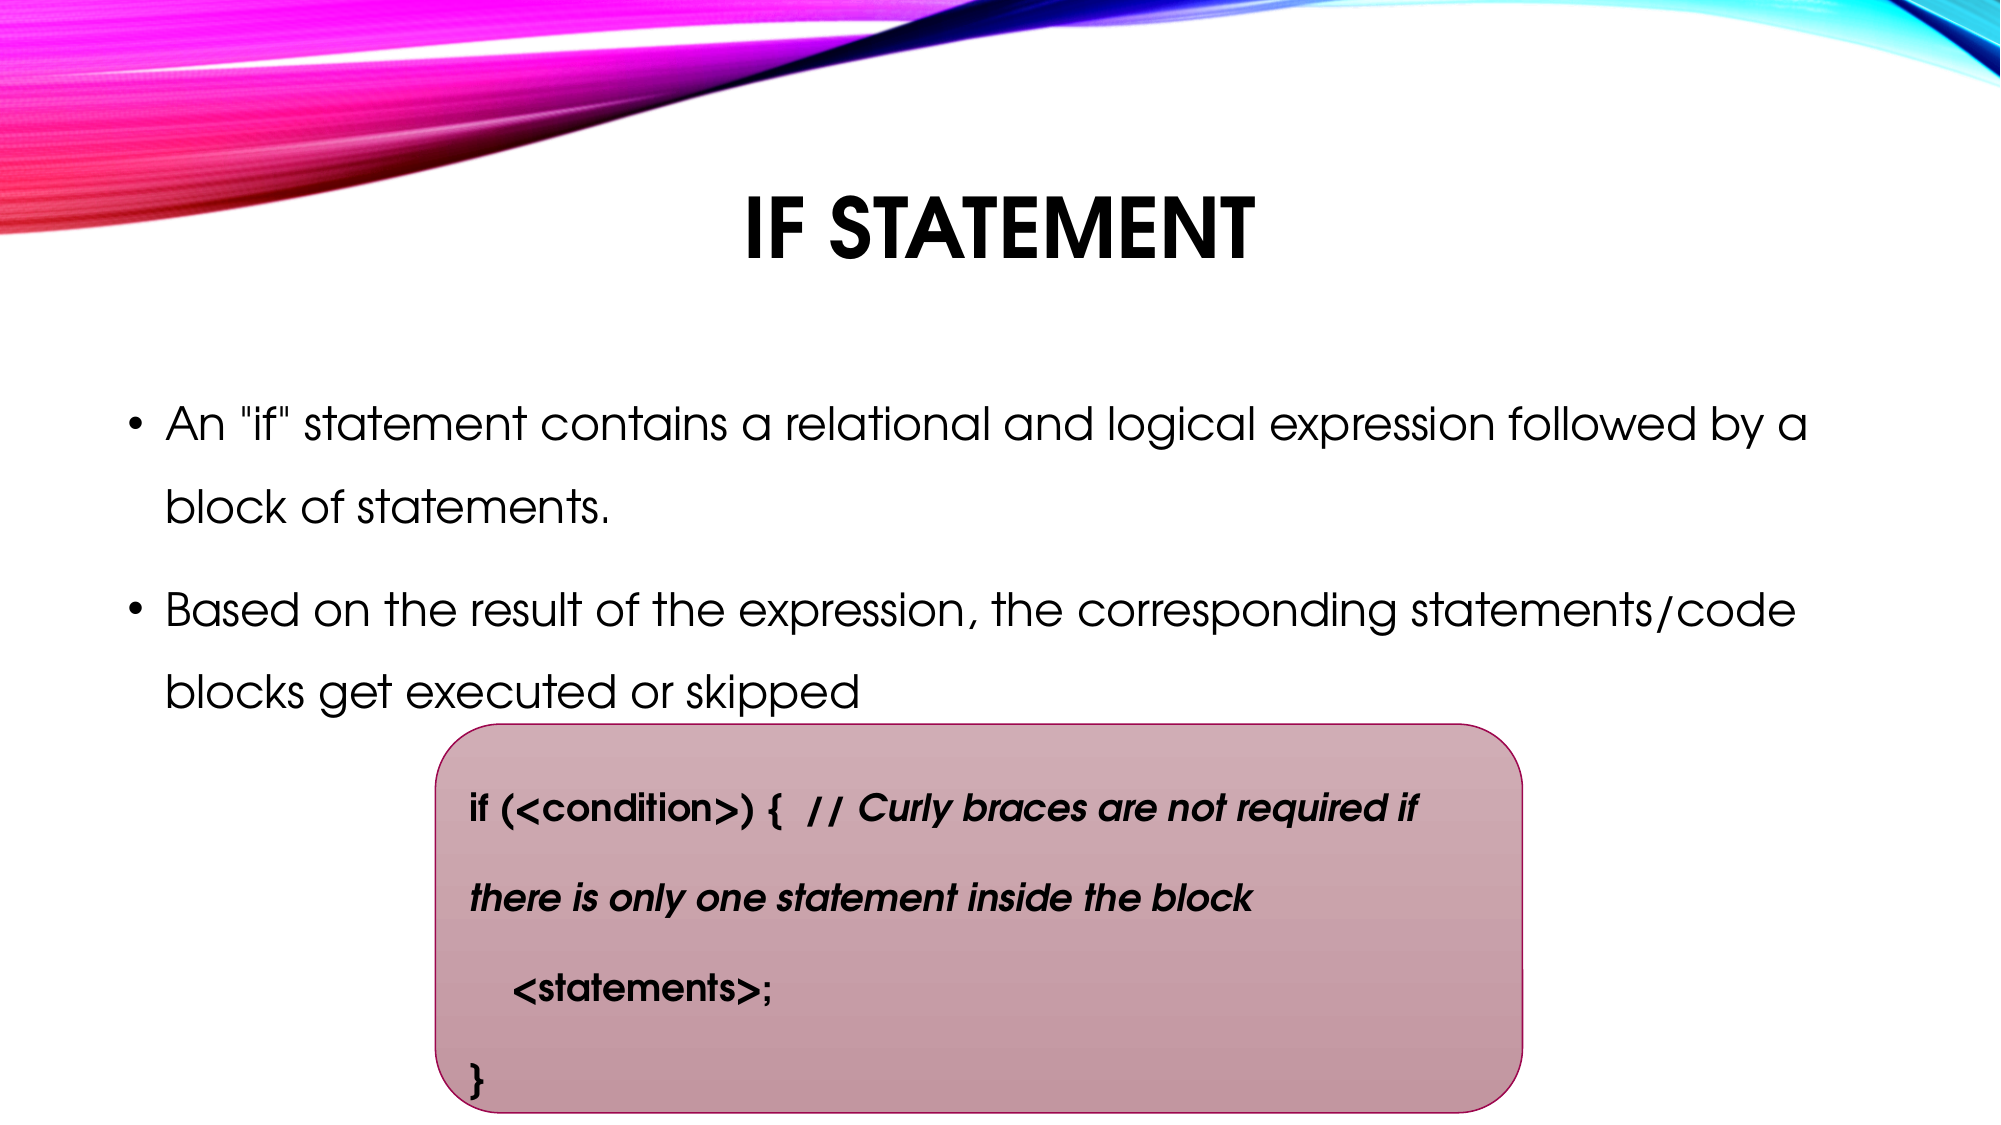

# IF STATEMENT
An "if" statement contains a relational and logical expression followed by a block of statements.
Based on the result of the expression, the corresponding statements/code blocks get executed or skipped
if (<condition>) {  // Curly braces are not required if there is only one statement inside the block
    <statements>;
}